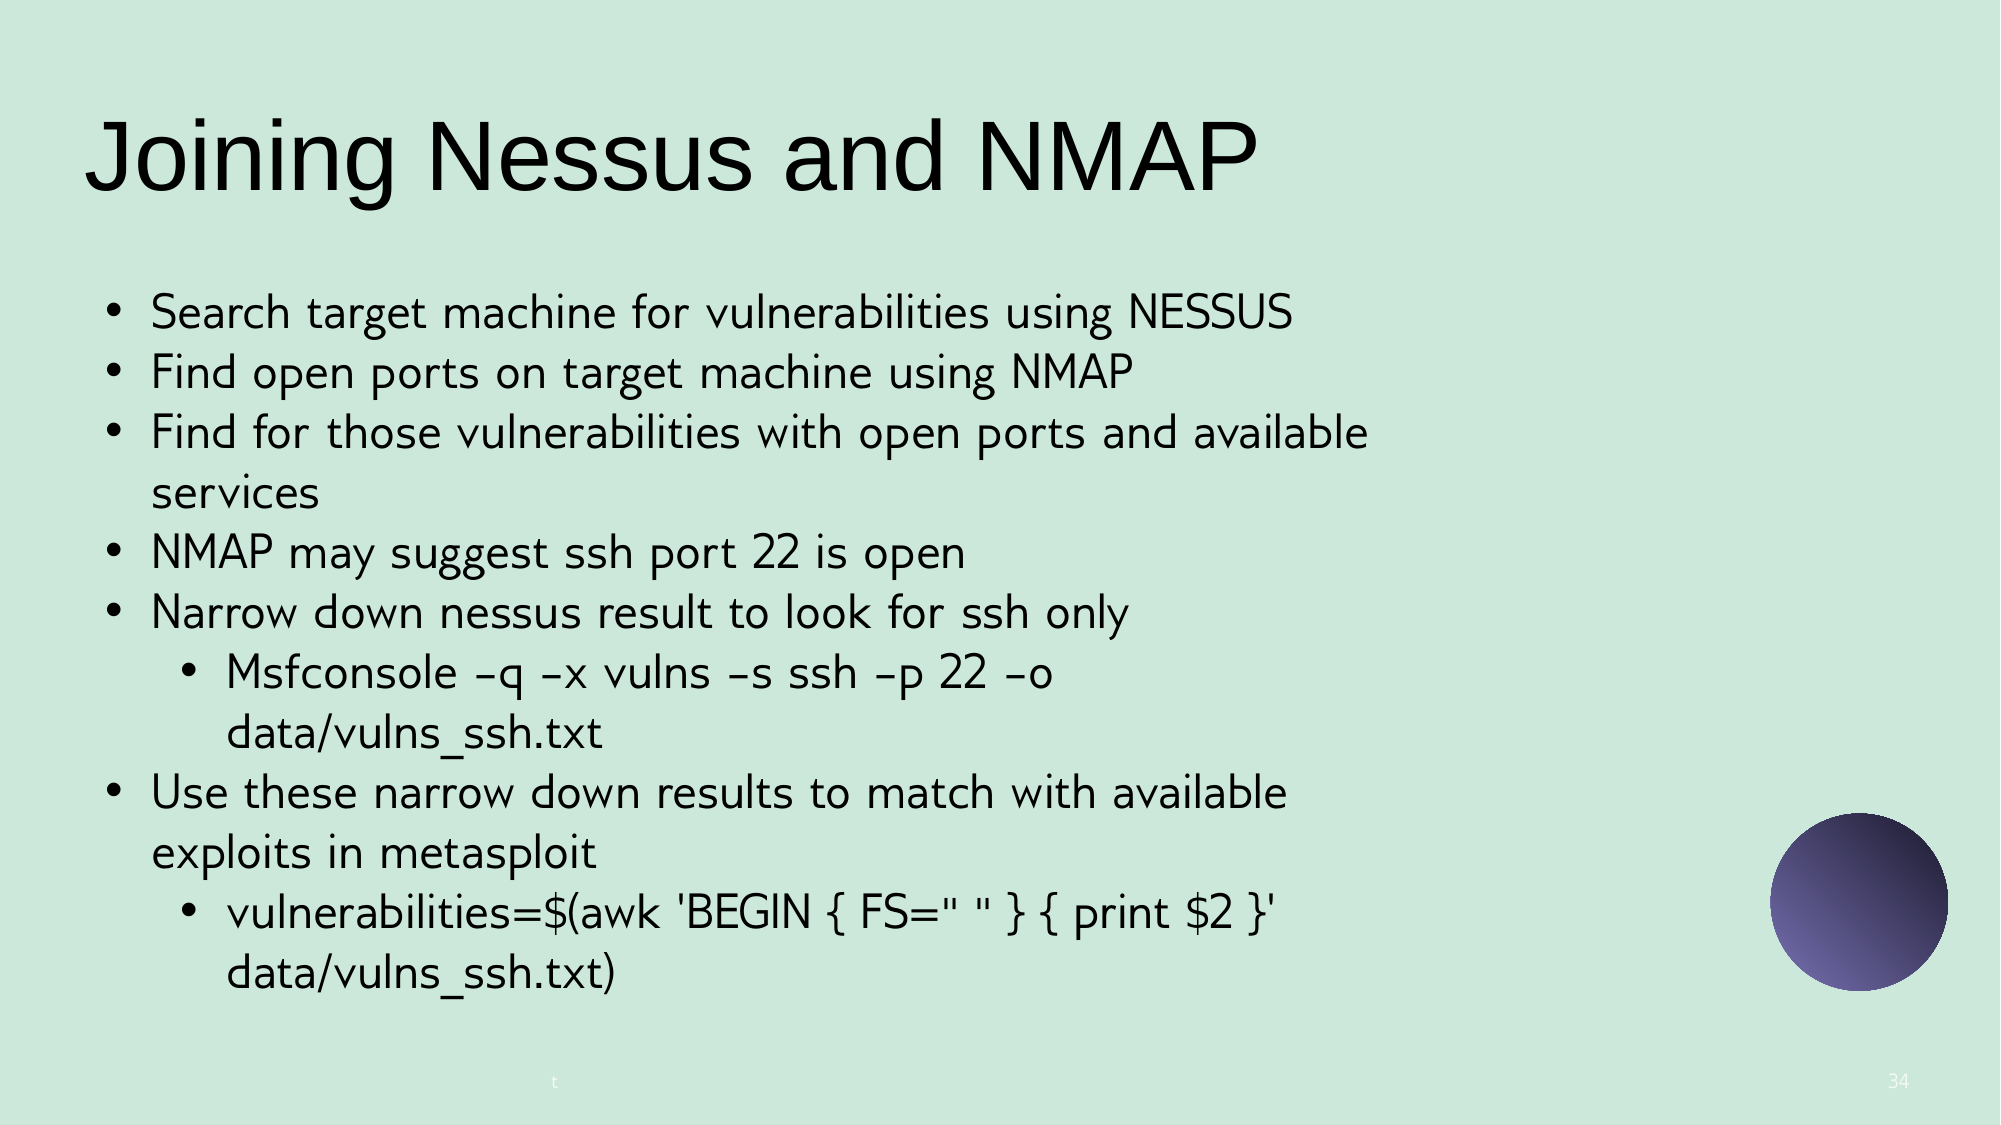

# Joining Nessus and NMAP

Search target machine for vulnerabilities using NESSUS
Find open ports on target machine using NMAP
Find for those vulnerabilities with open ports and available services
NMAP may suggest ssh port 22 is open
Narrow down nessus result to look for ssh only
Msfconsole –q –x vulns –s ssh –p 22 –o data/vulns_ssh.txt
Use these narrow down results to match with available exploits in metasploit
vulnerabilities=$(awk 'BEGIN { FS=" " } { print $2 }' data/vulns_ssh.txt)

t
34